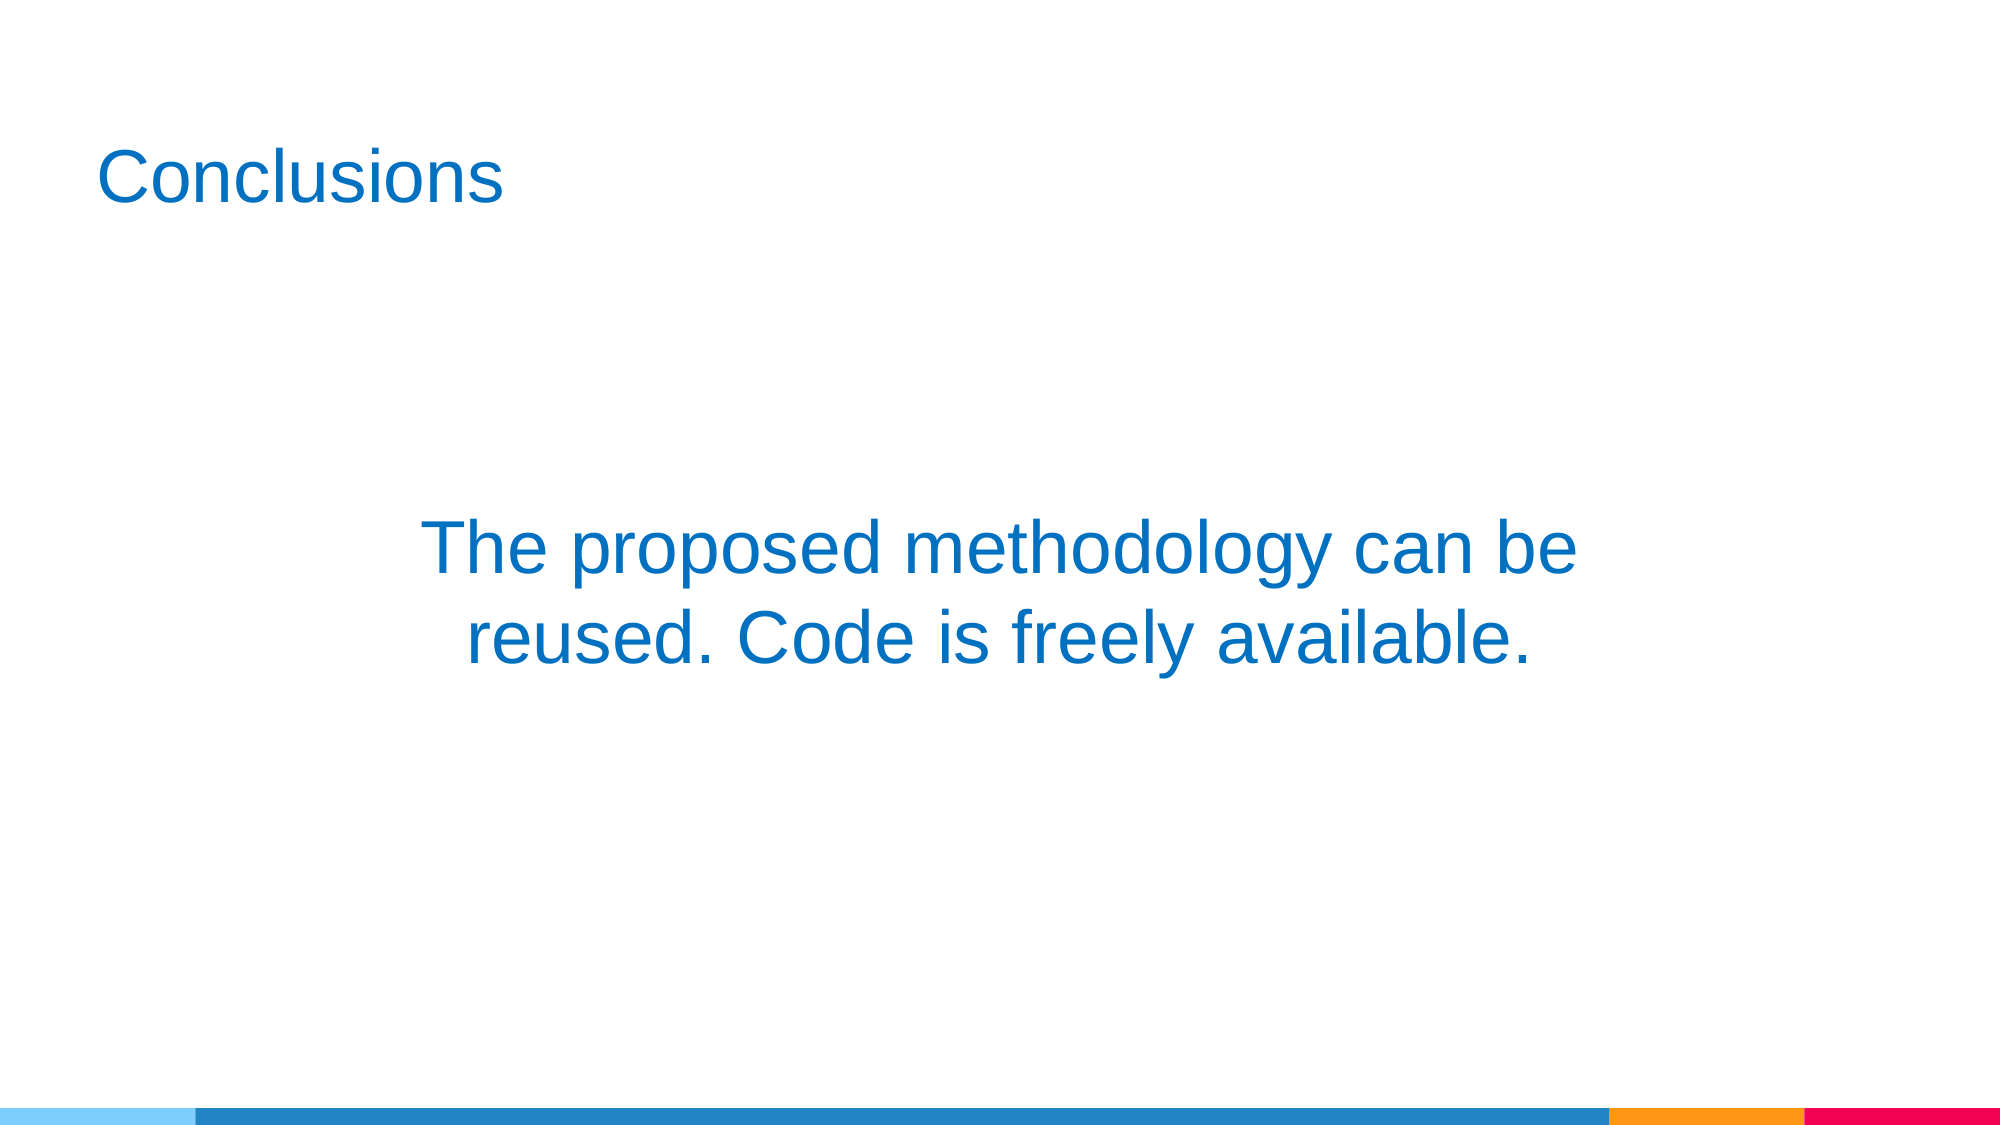

# Conclusions
The proposed methodology can be reused. Code is freely available.